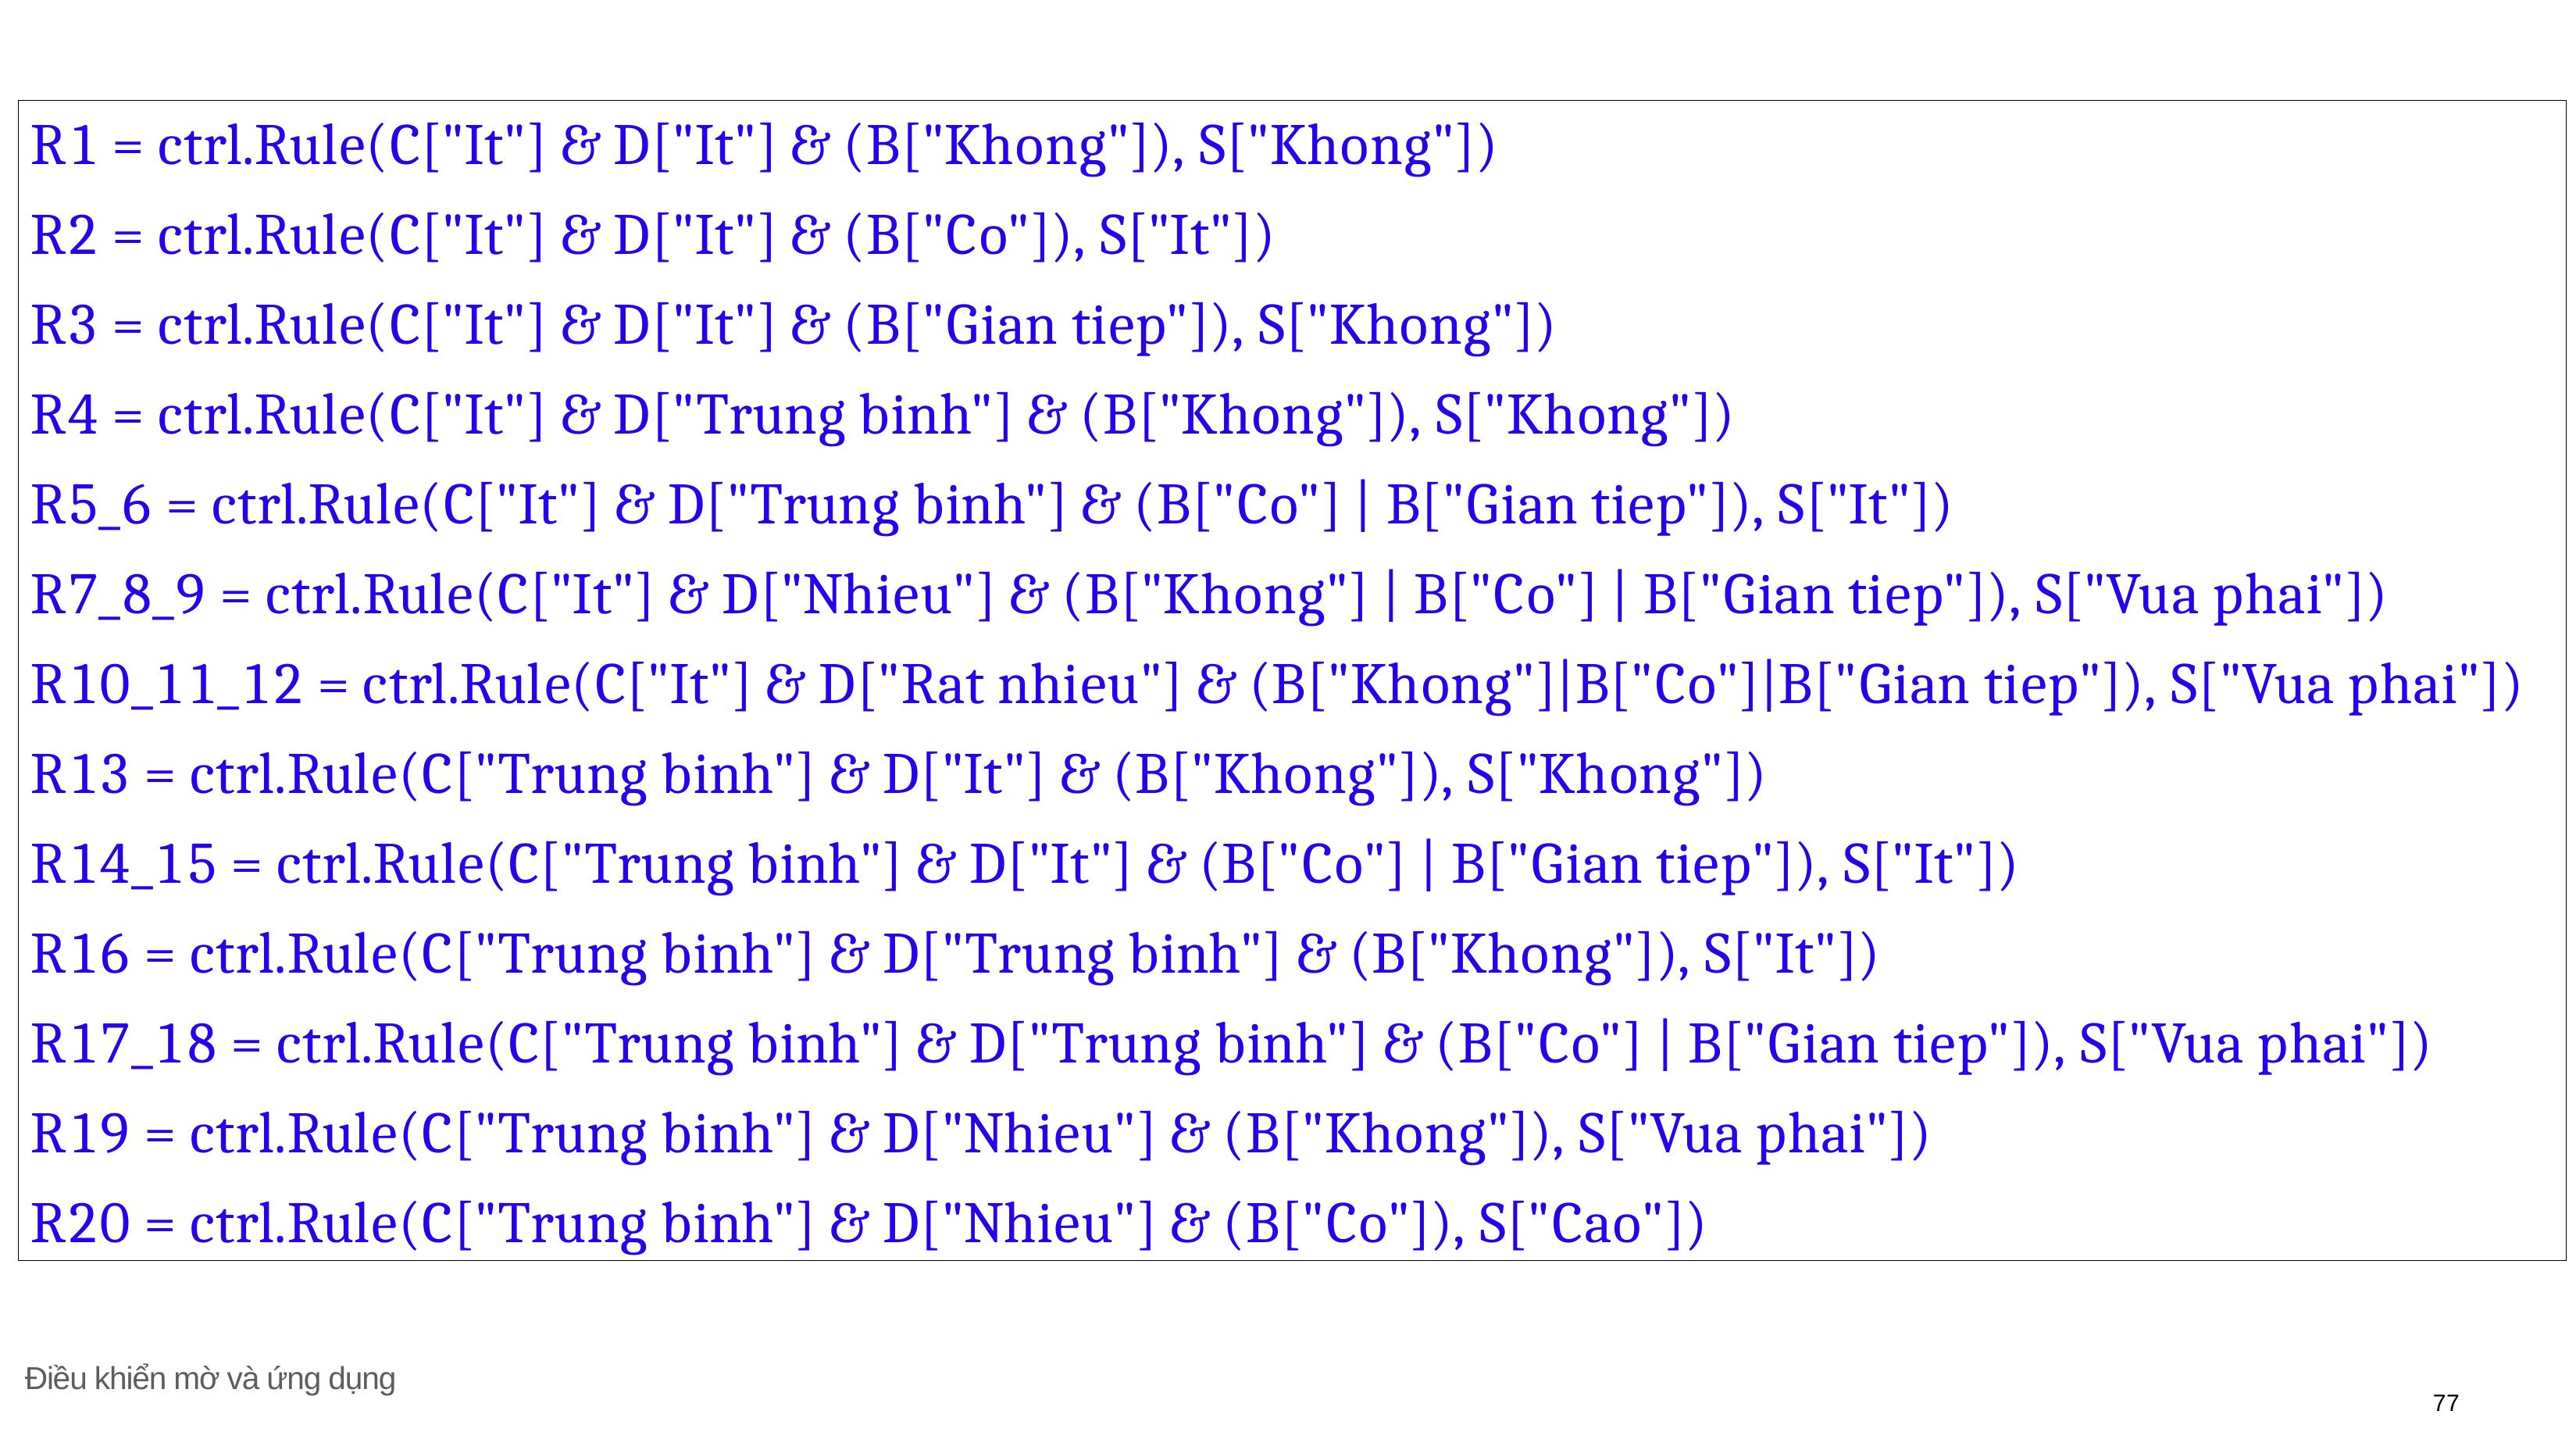

R1 = ctrl.Rule(C["It"] & D["It"] & (B["Khong"]), S["Khong"])
R2 = ctrl.Rule(C["It"] & D["It"] & (B["Co"]), S["It"])
R3 = ctrl.Rule(C["It"] & D["It"] & (B["Gian tiep"]), S["Khong"])
R4 = ctrl.Rule(C["It"] & D["Trung binh"] & (B["Khong"]), S["Khong"])
R5_6 = ctrl.Rule(C["It"] & D["Trung binh"] & (B["Co"] | B["Gian tiep"]), S["It"])
R7_8_9 = ctrl.Rule(C["It"] & D["Nhieu"] & (B["Khong"] | B["Co"] | B["Gian tiep"]), S["Vua phai"])
R10_11_12 = ctrl.Rule(C["It"] & D["Rat nhieu"] & (B["Khong"]|B["Co"]|B["Gian tiep"]), S["Vua phai"])
R13 = ctrl.Rule(C["Trung binh"] & D["It"] & (B["Khong"]), S["Khong"])
R14_15 = ctrl.Rule(C["Trung binh"] & D["It"] & (B["Co"] | B["Gian tiep"]), S["It"])
R16 = ctrl.Rule(C["Trung binh"] & D["Trung binh"] & (B["Khong"]), S["It"])
R17_18 = ctrl.Rule(C["Trung binh"] & D["Trung binh"] & (B["Co"] | B["Gian tiep"]), S["Vua phai"])
R19 = ctrl.Rule(C["Trung binh"] & D["Nhieu"] & (B["Khong"]), S["Vua phai"])
R20 = ctrl.Rule(C["Trung binh"] & D["Nhieu"] & (B["Co"]), S["Cao"])
Điều khiển mờ và ứng dụng
77